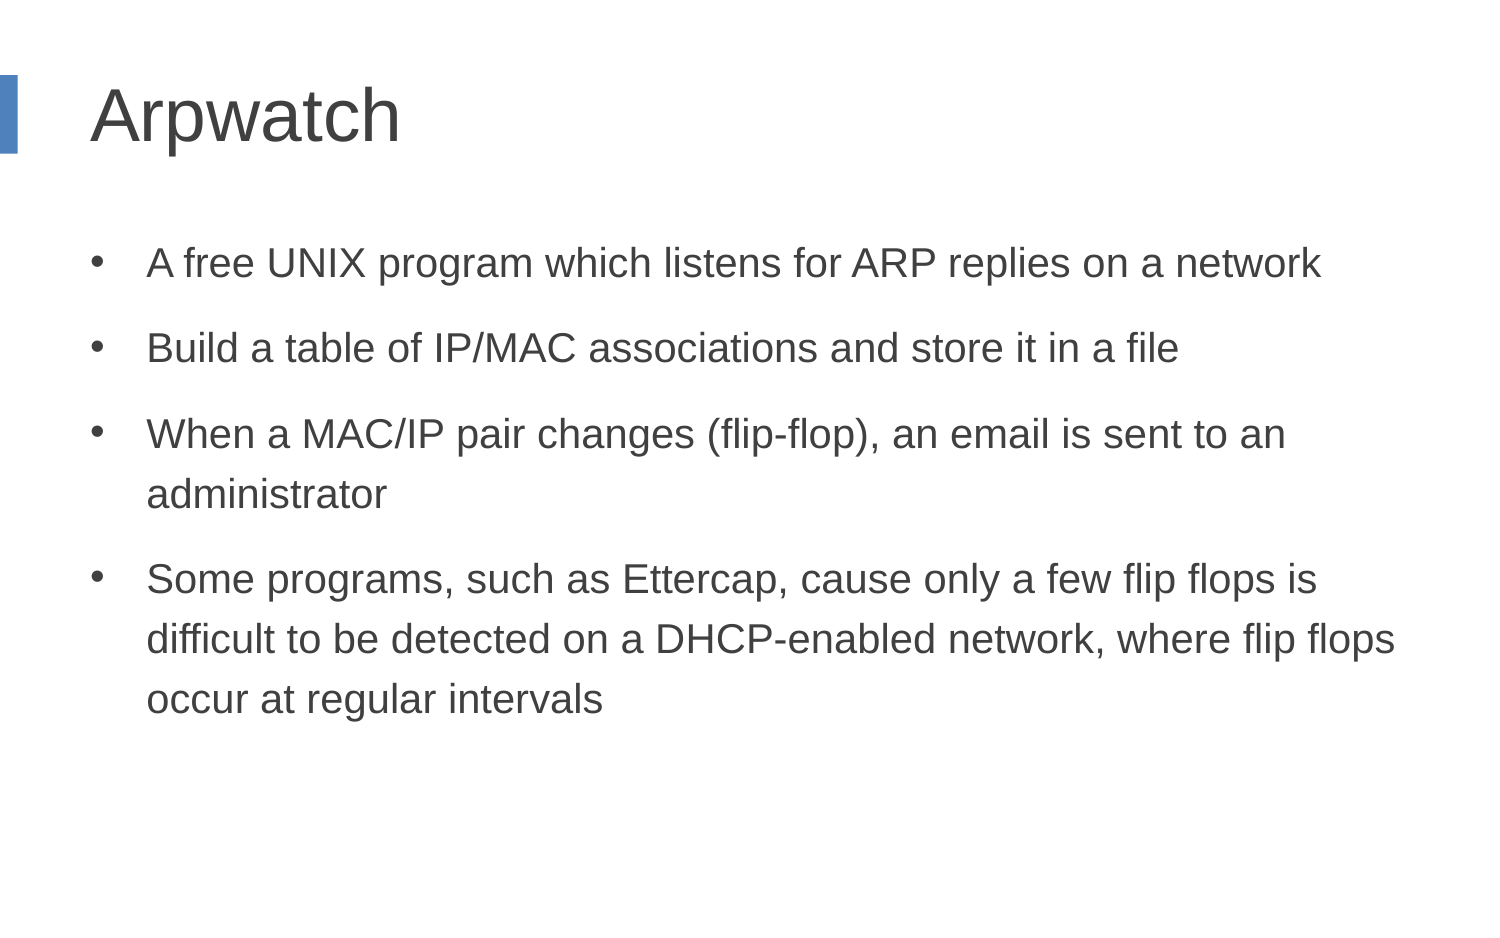

# Arpwatch
A free UNIX program which listens for ARP replies on a network
Build a table of IP/MAC associations and store it in a file
When a MAC/IP pair changes (flip-flop), an email is sent to an administrator
Some programs, such as Ettercap, cause only a few flip flops is difficult to be detected on a DHCP-enabled network, where flip flops occur at regular intervals